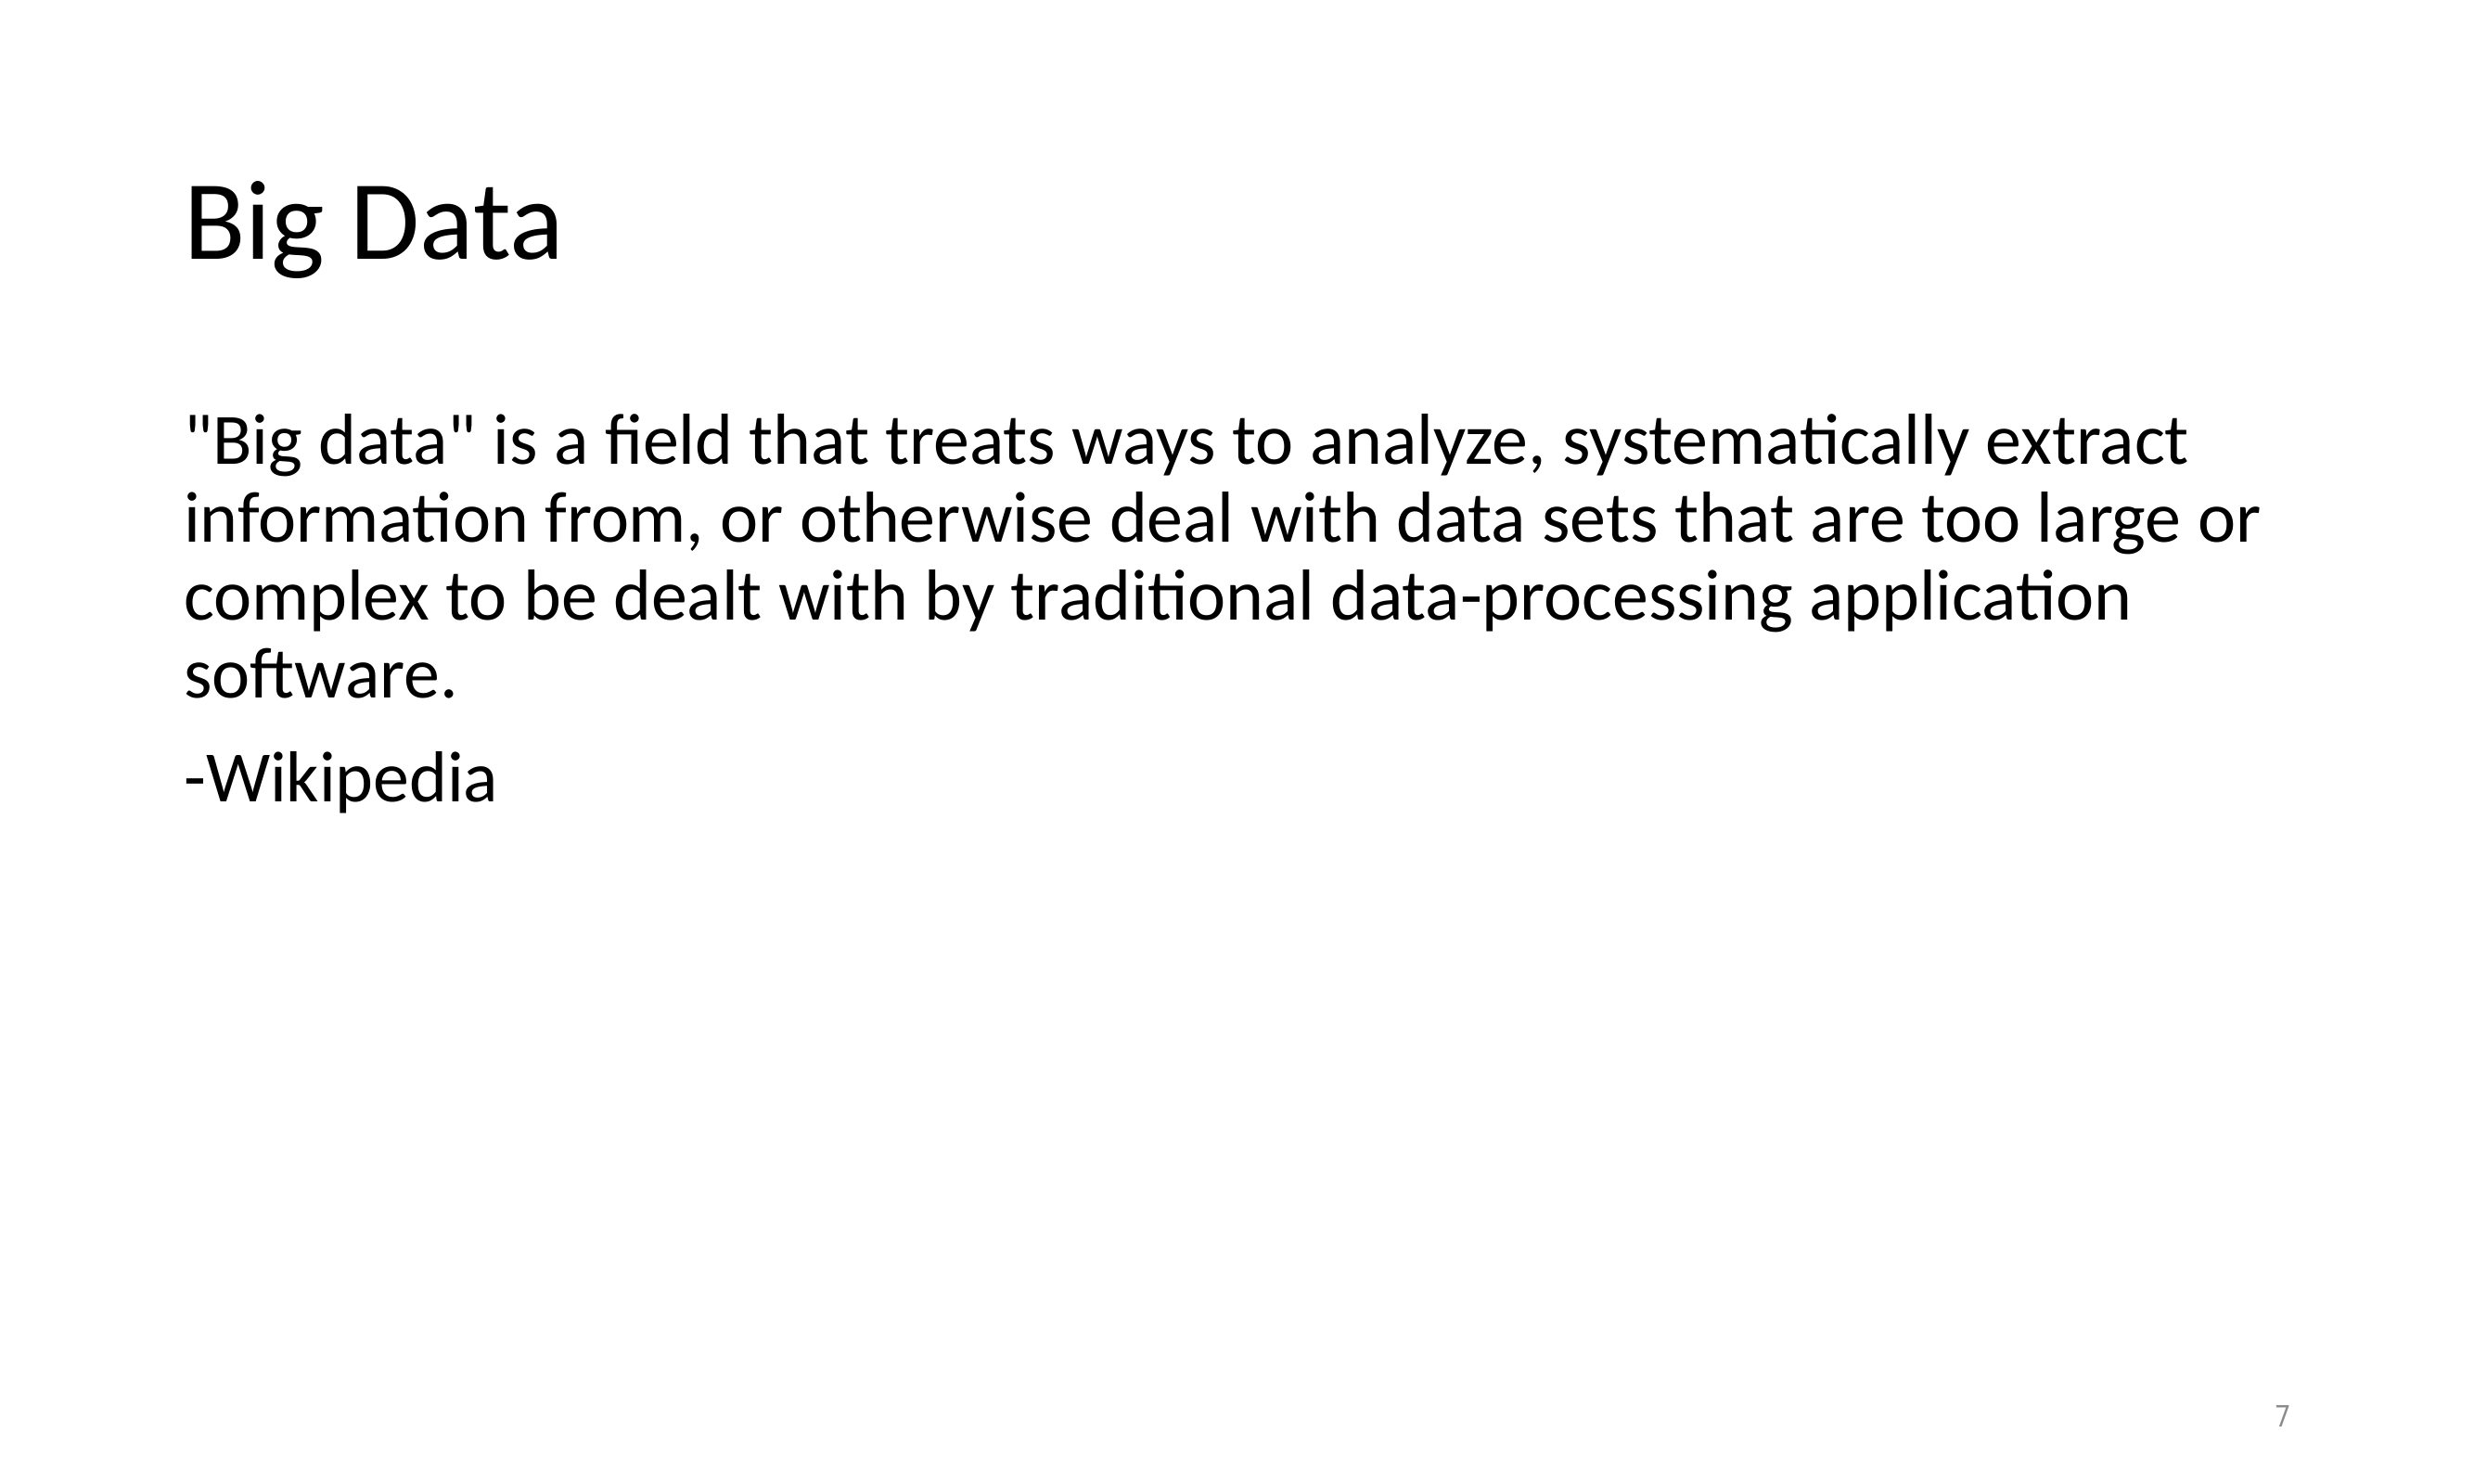

# Big Data
"Big data" is a field that treats ways to analyze, systematically extract information from, or otherwise deal with data sets that are too large or complex to be dealt with by traditional data-processing application software.
-Wikipedia
7